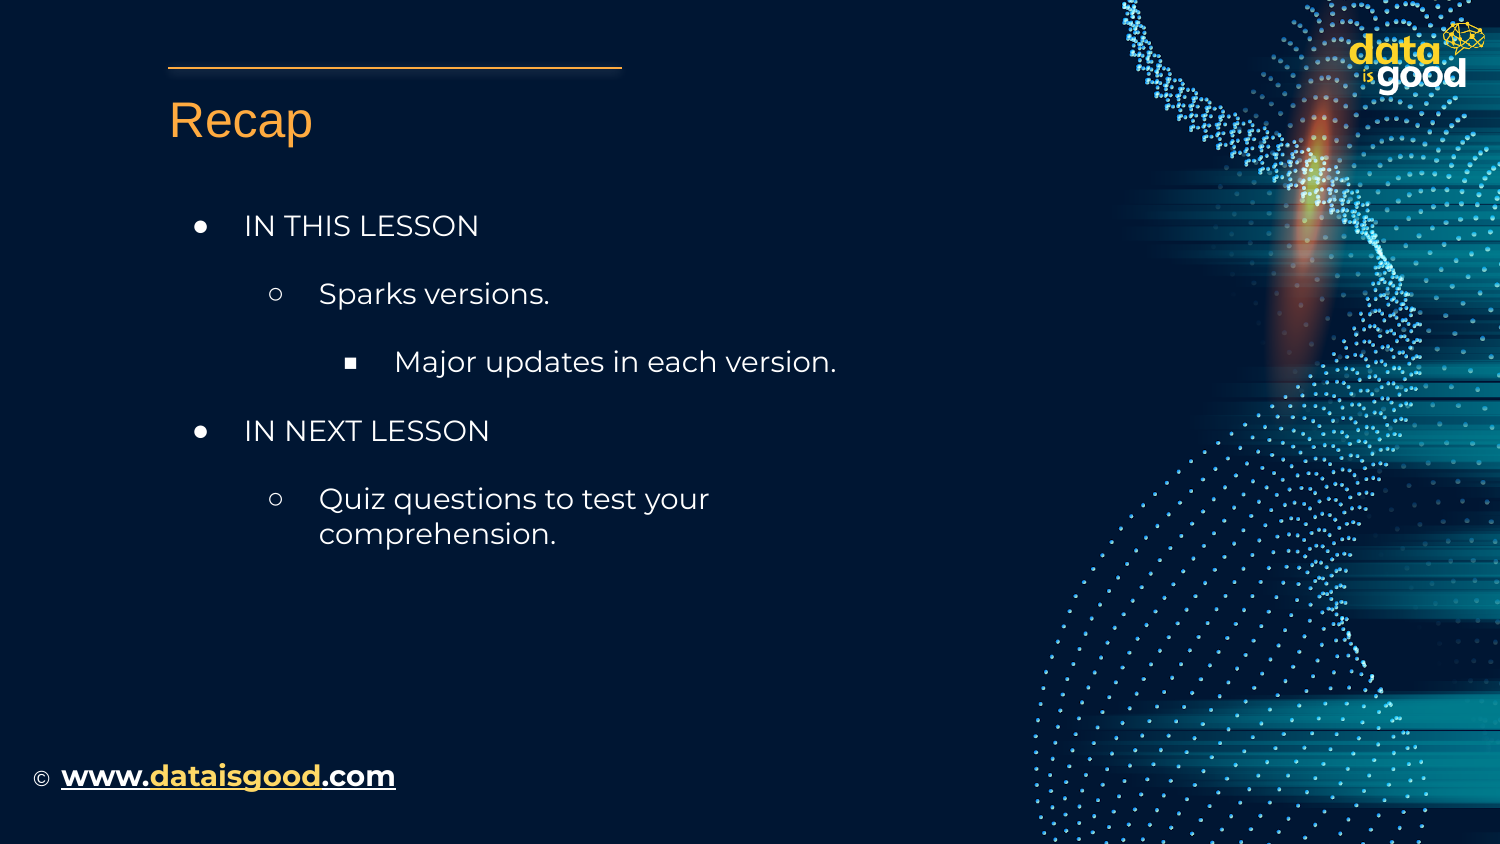

# Recap
IN THIS LESSON
Sparks versions.
Major updates in each version.
IN NEXT LESSON
Quiz questions to test your comprehension.